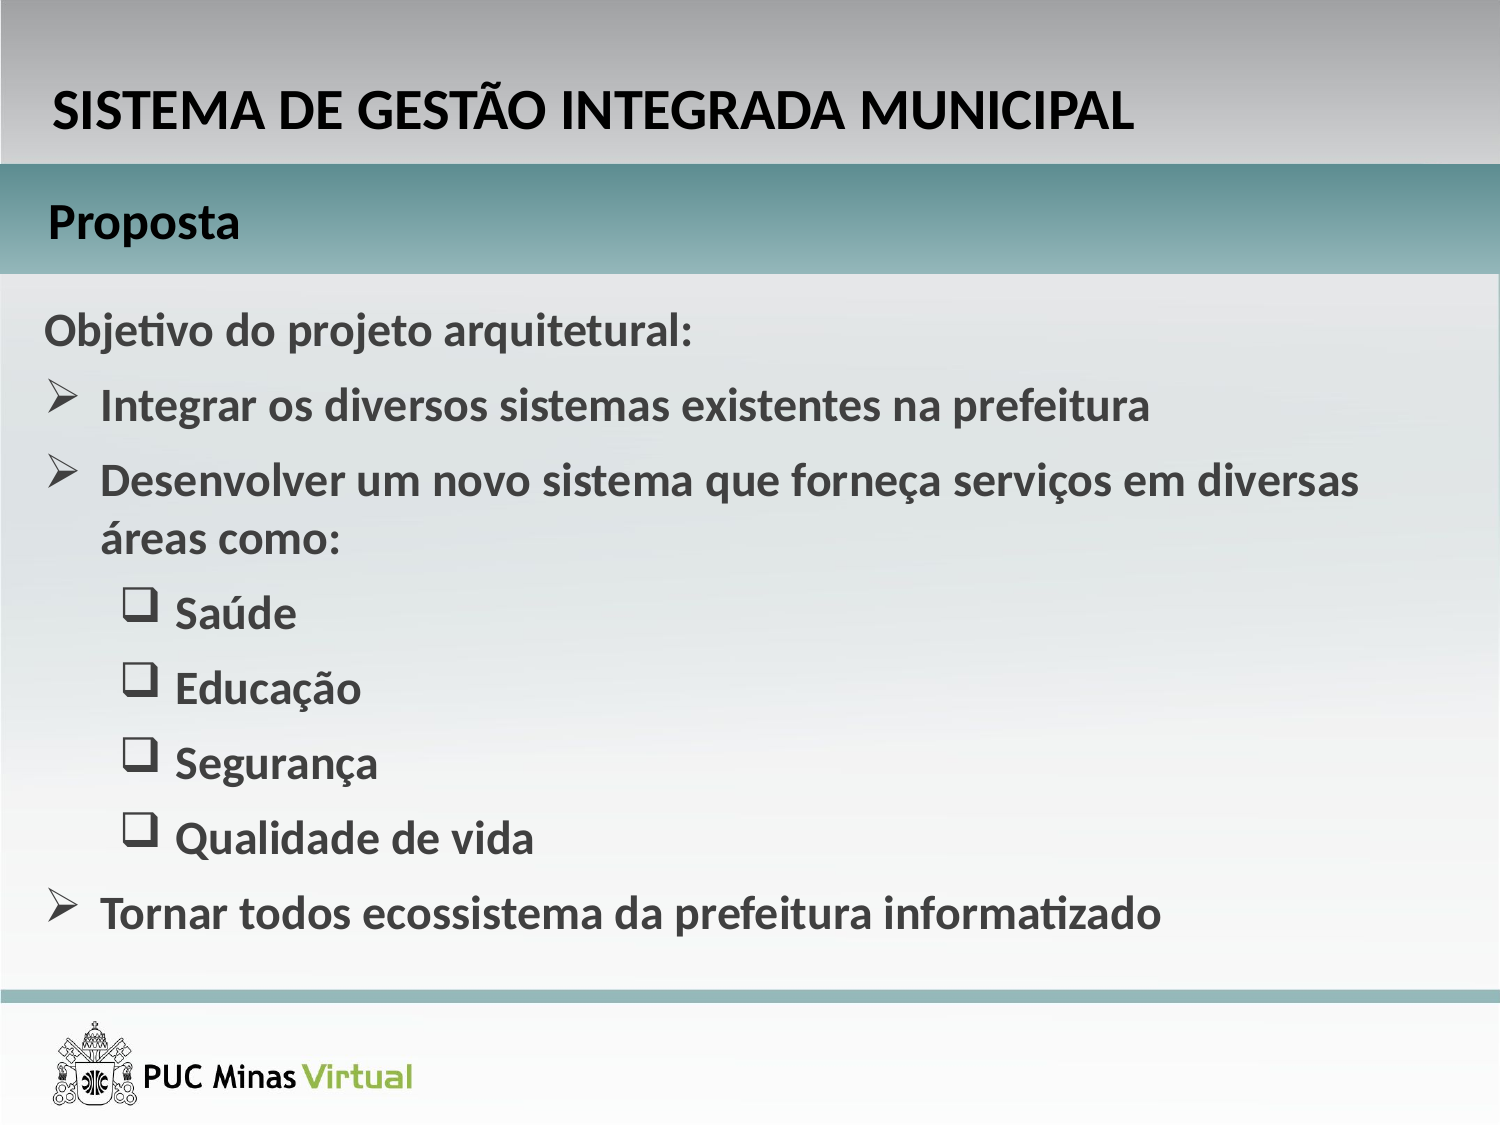

SISTEMA DE GESTÃO INTEGRADA MUNICIPAL

Proposta
Objetivo do projeto arquitetural:
Integrar os diversos sistemas existentes na prefeitura
Desenvolver um novo sistema que forneça serviços em diversas áreas como:
Saúde
Educação
Segurança
Qualidade de vida
Tornar todos ecossistema da prefeitura informatizado